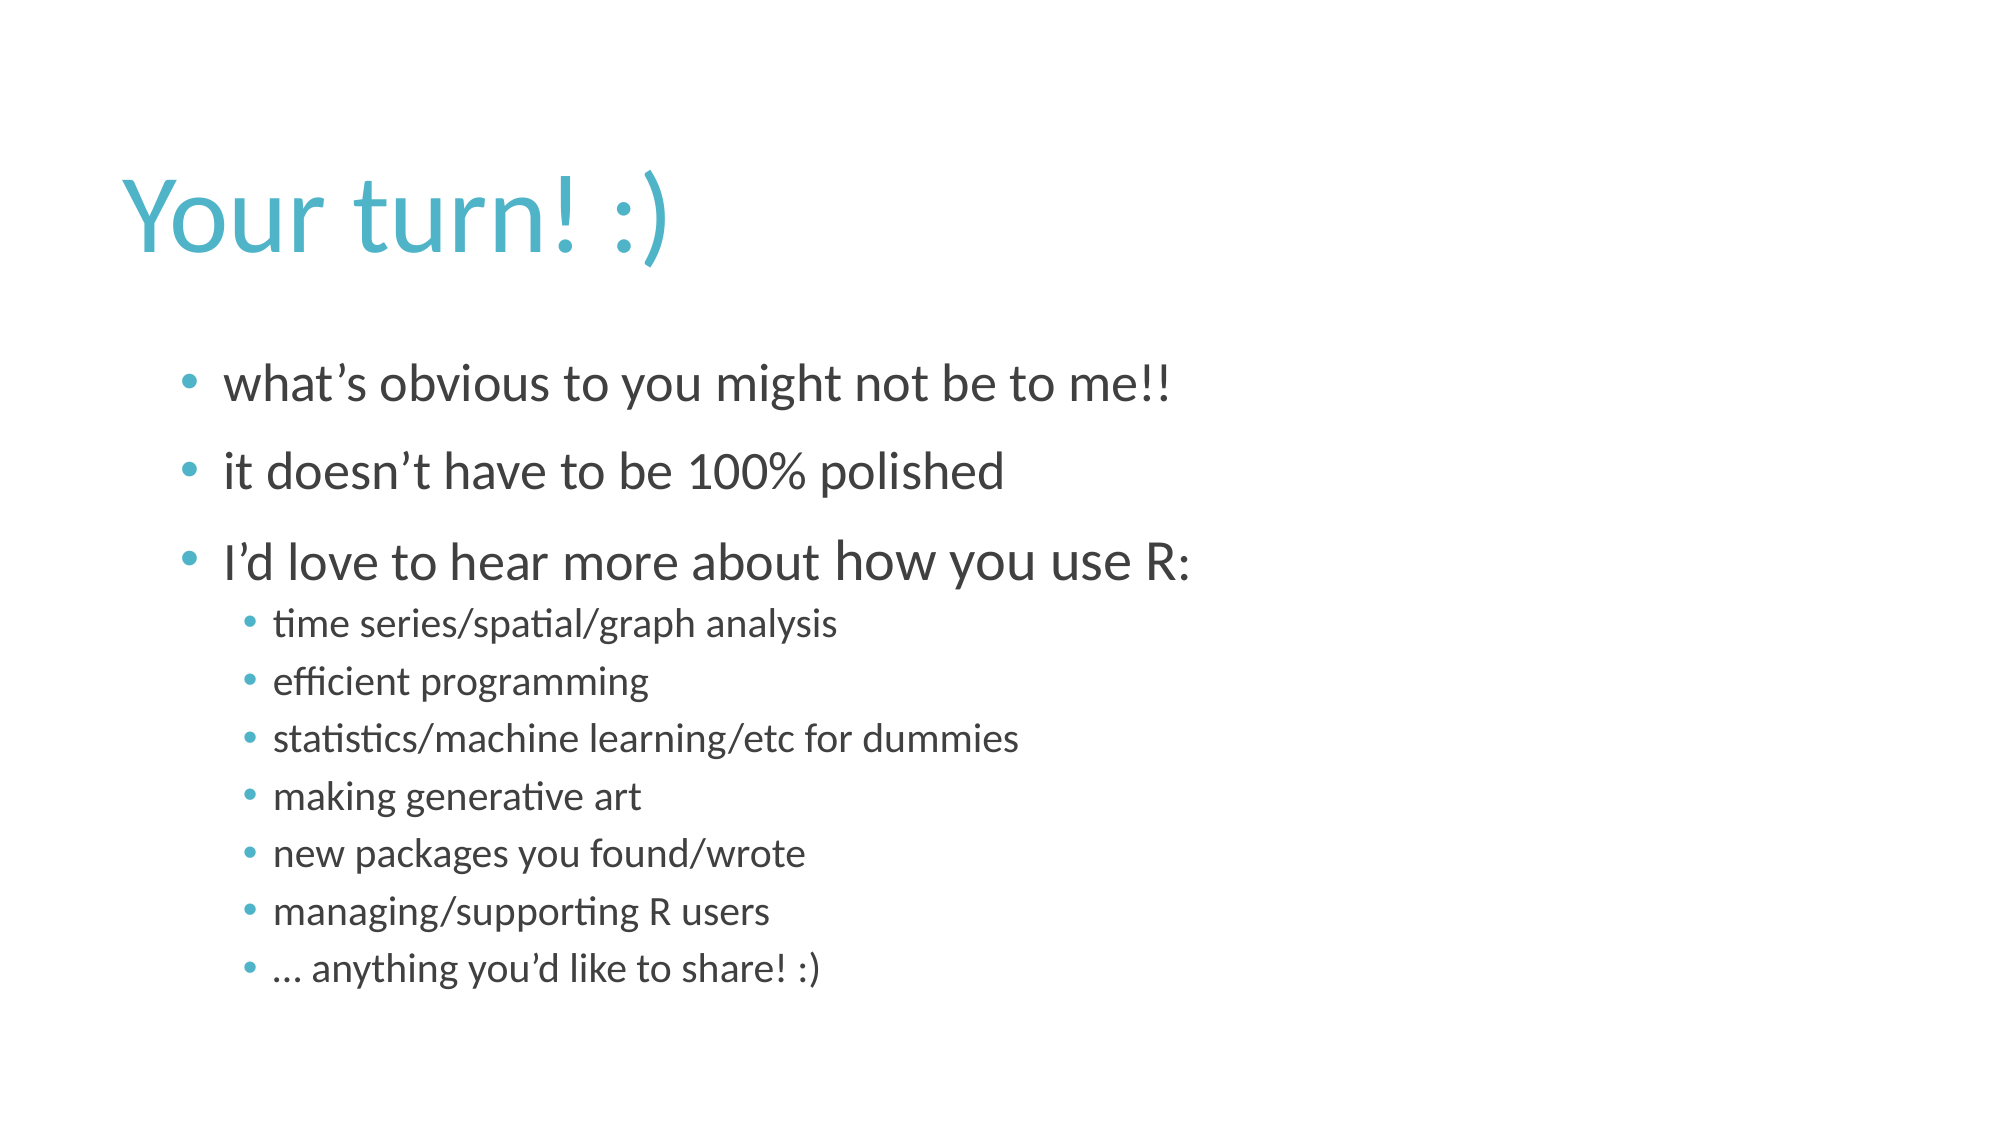

# Your turn! :)
  what’s obvious to you might not be to me!!
  it doesn’t have to be 100% polished
  I’d love to hear more about how you use R:
time series/spatial/graph analysis
efficient programming
statistics/machine learning/etc for dummies
making generative art
new packages you found/wrote
managing/supporting R users
… anything you’d like to share! :)